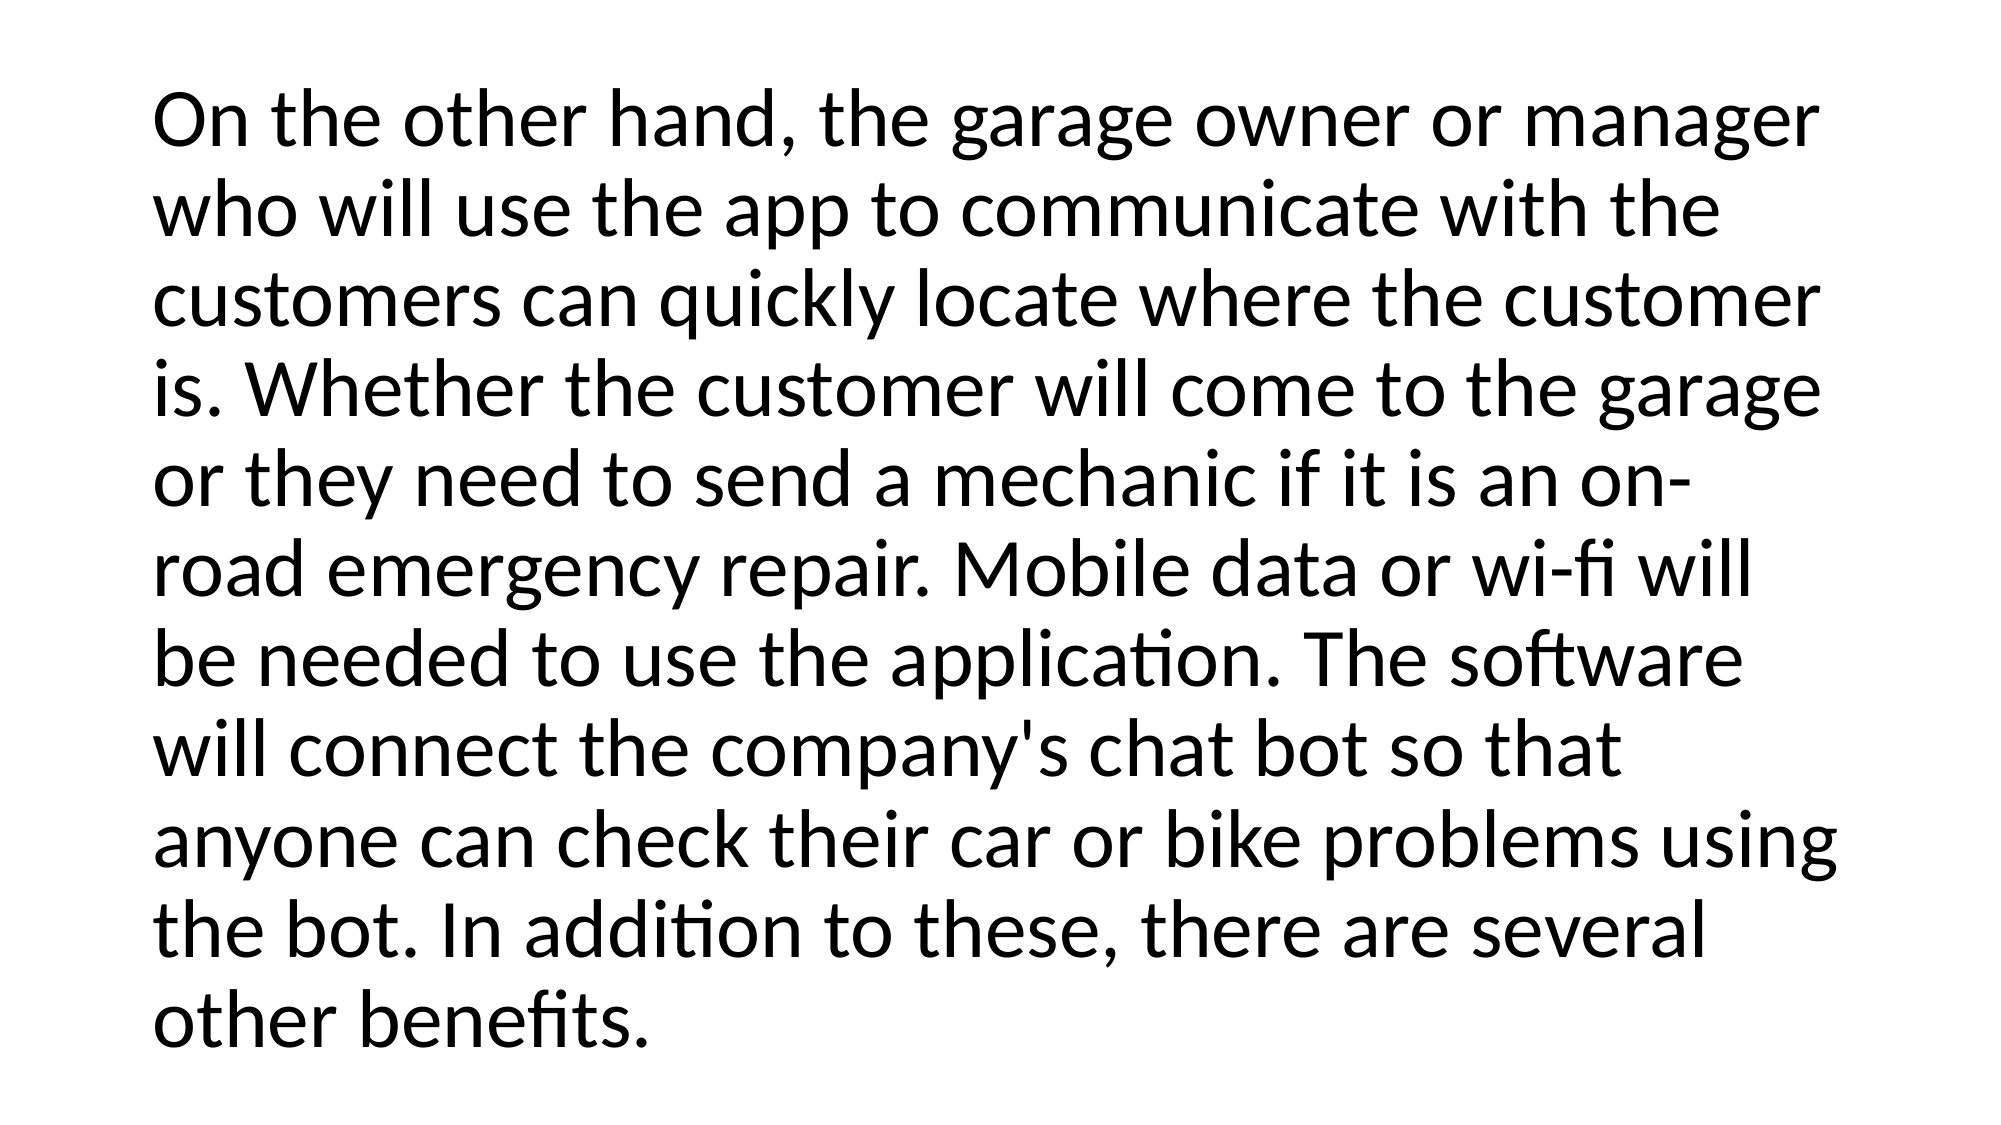

# On the other hand, the garage owner or manager who will use the app to communicate with the customers can quickly locate where the customer is. Whether the customer will come to the garage or they need to send a mechanic if it is an on-road emergency repair. Mobile data or wi-fi will be needed to use the application. The software will connect the company's chat bot so that anyone can check their car or bike problems using the bot. In addition to these, there are several other benefits.